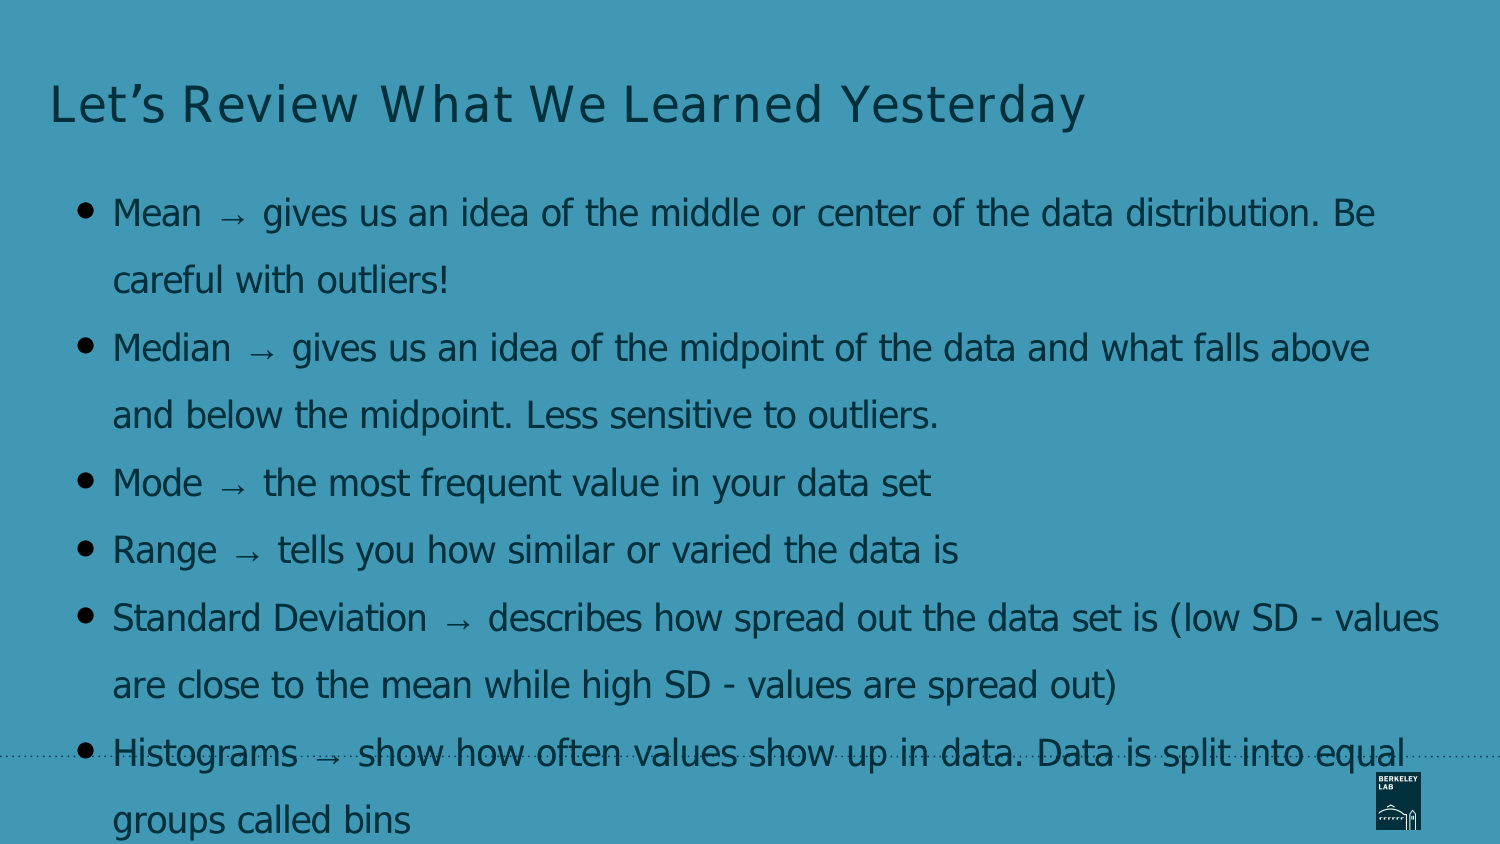

# Let’s Review What We Learned Yesterday
Mean → gives us an idea of the middle or center of the data distribution. Be careful with outliers!
Median → gives us an idea of the midpoint of the data and what falls above and below the midpoint. Less sensitive to outliers.
Mode → the most frequent value in your data set
Range → tells you how similar or varied the data is
Standard Deviation → describes how spread out the data set is (low SD - values are close to the mean while high SD - values are spread out)
Histograms → show how often values show up in data. Data is split into equal groups called bins

2